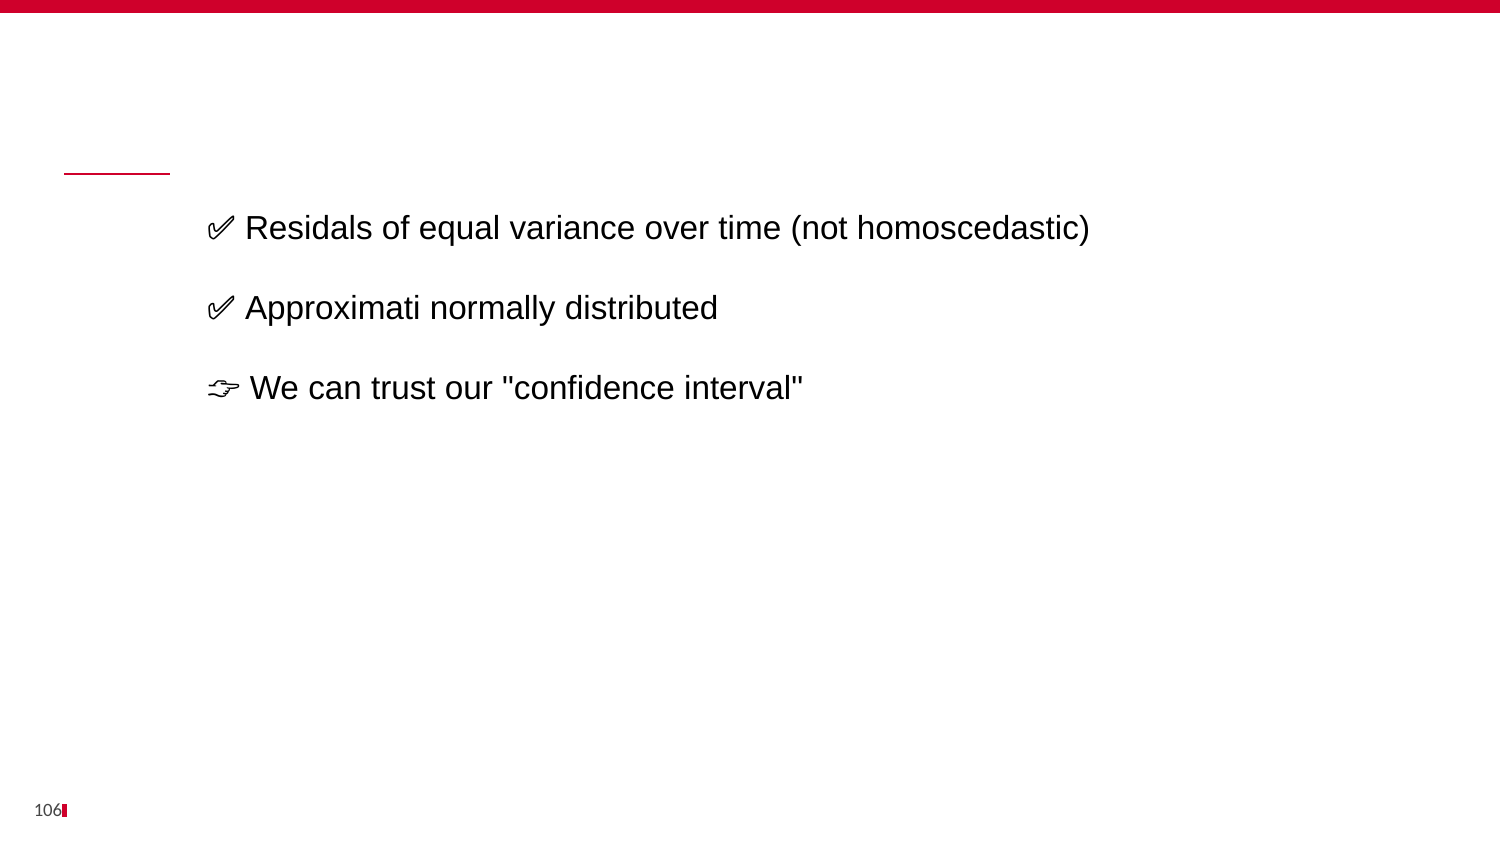

Bénéfices

	✅ Residals of equal variance over time (not homoscedastic)
	✅ Approximati normally distributed

	👉 We can trust our "confidence interval"

106